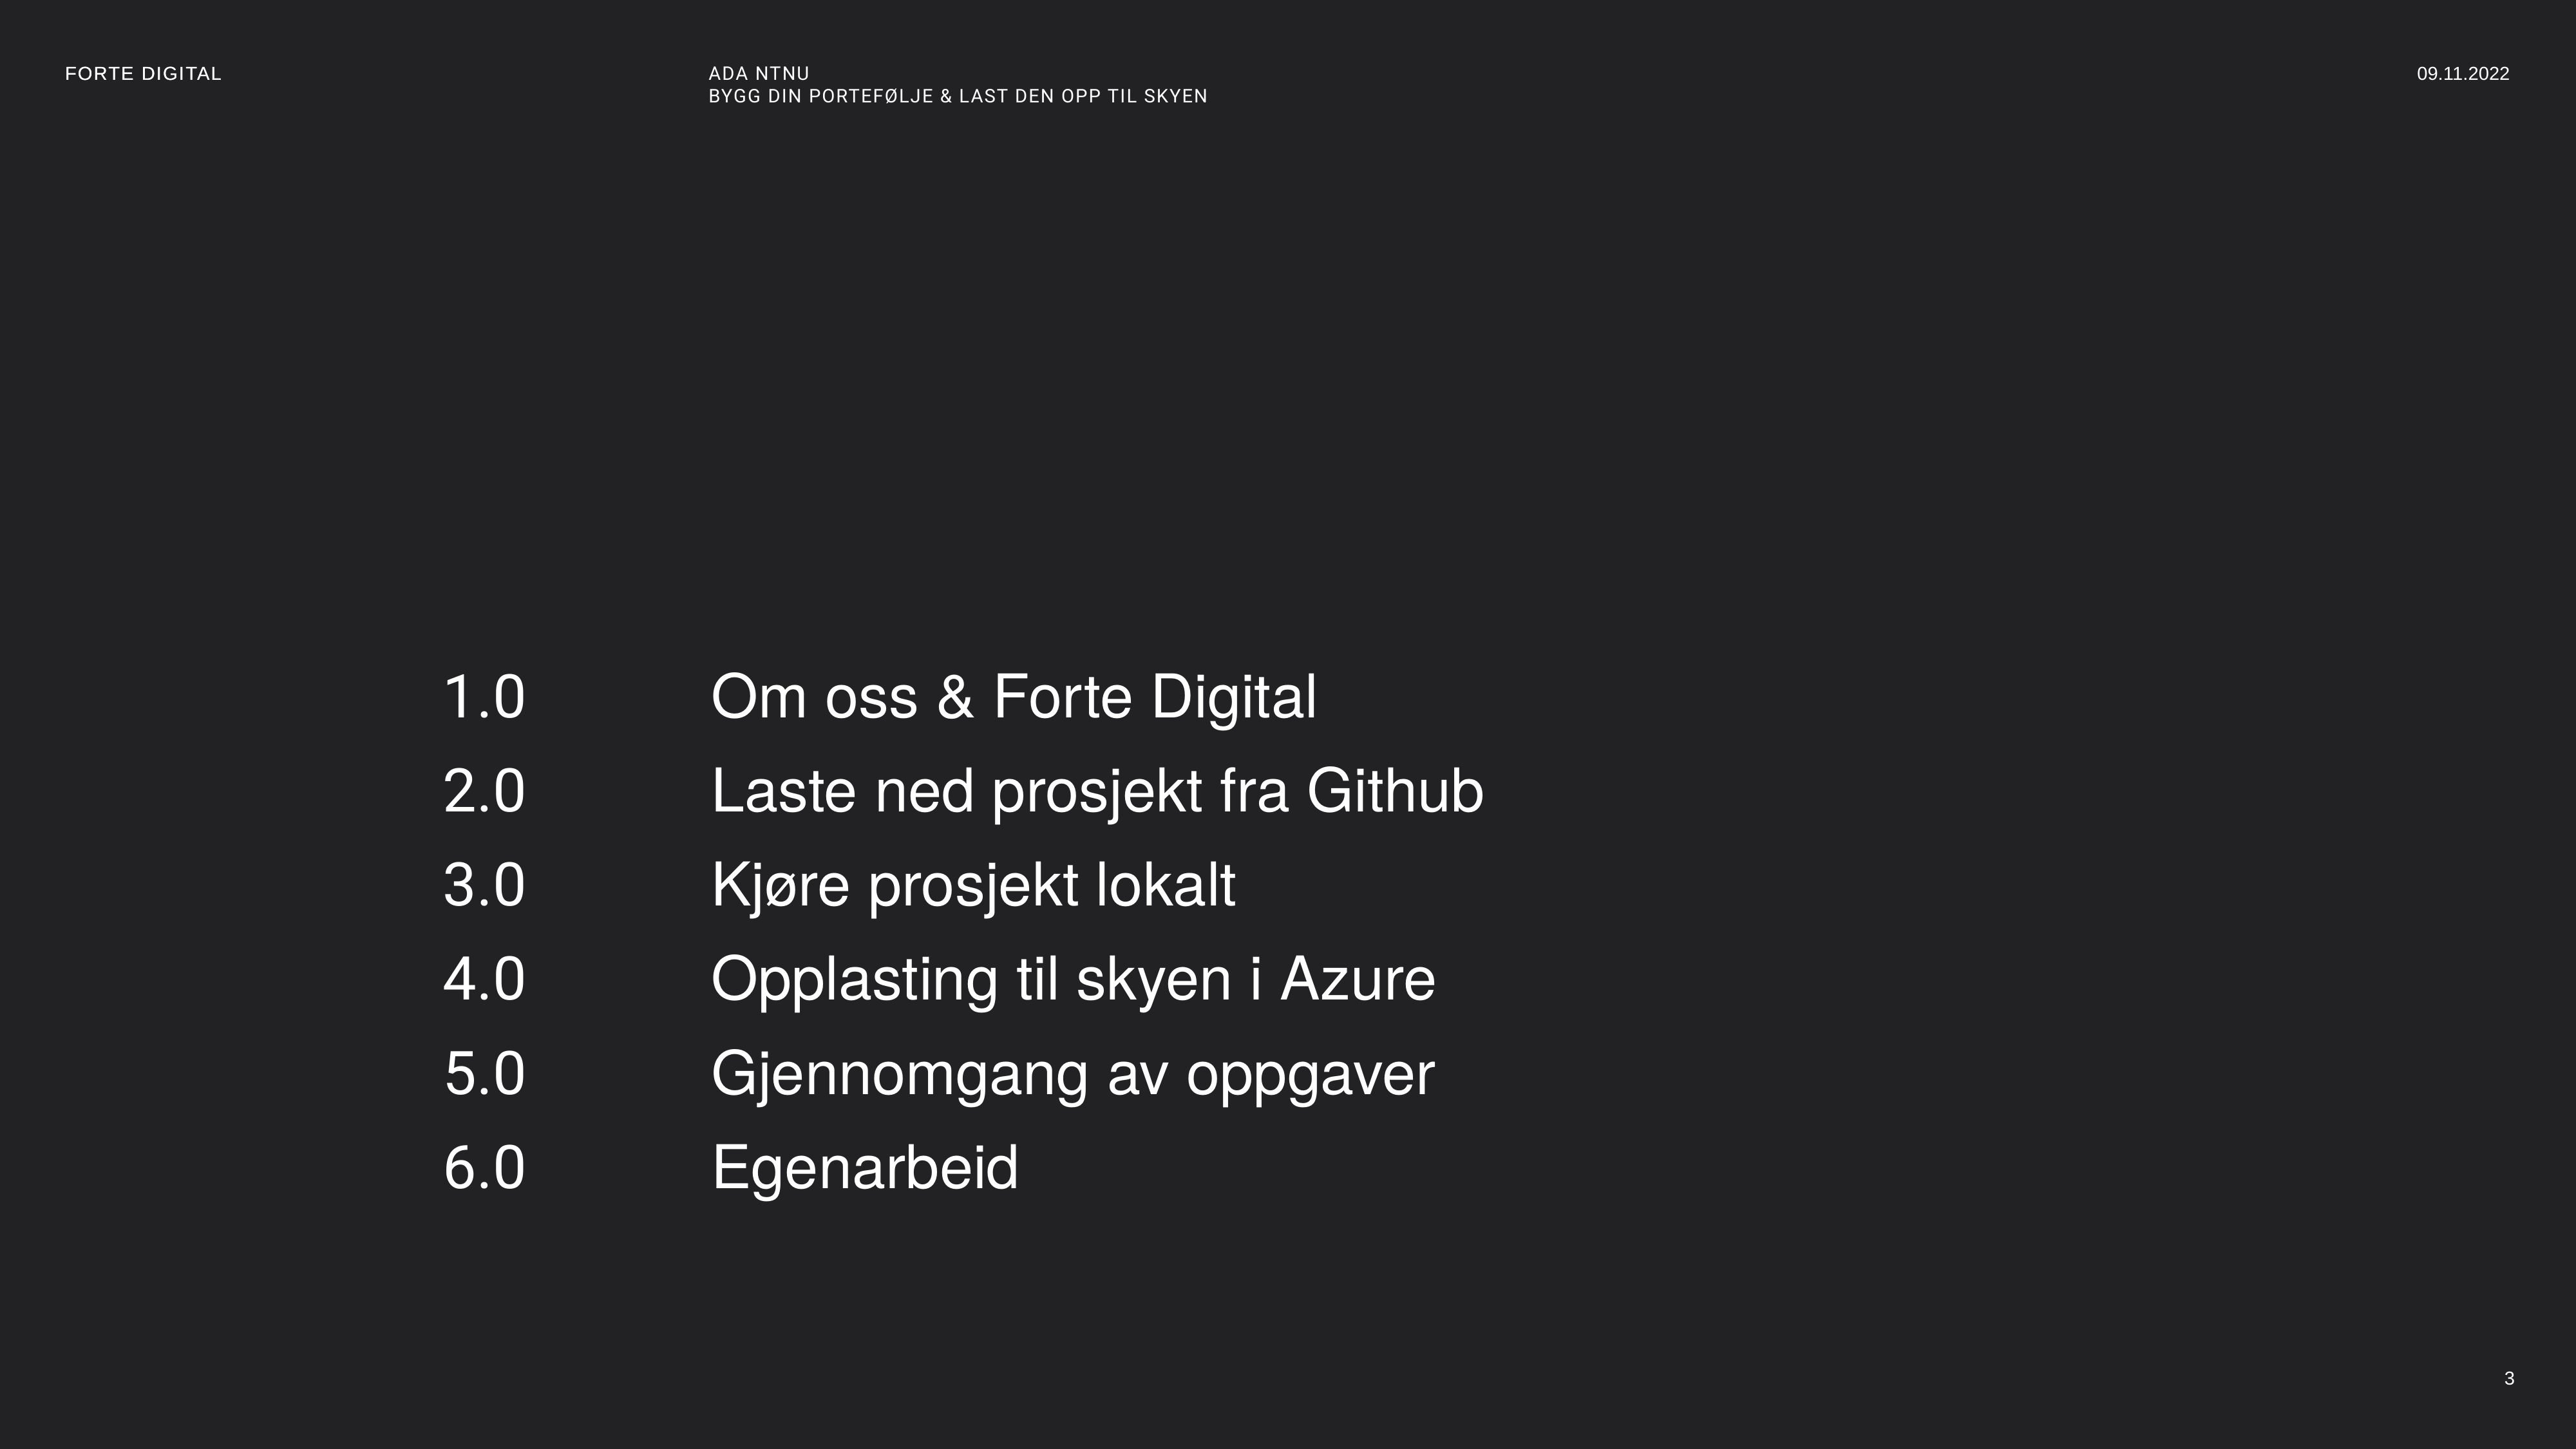

FORTE DIGITAL
ADA NTNU
Bygg din portefølje & Last den opp til skyen
09.11.2022
Om oss & Forte Digital
Laste ned prosjekt fra Github
Kjøre prosjekt lokalt
Opplasting til skyen i Azure
Gjennomgang av oppgaver
Egenarbeid
1.0
2.0
3.0
4.0
5.0
6.0
3